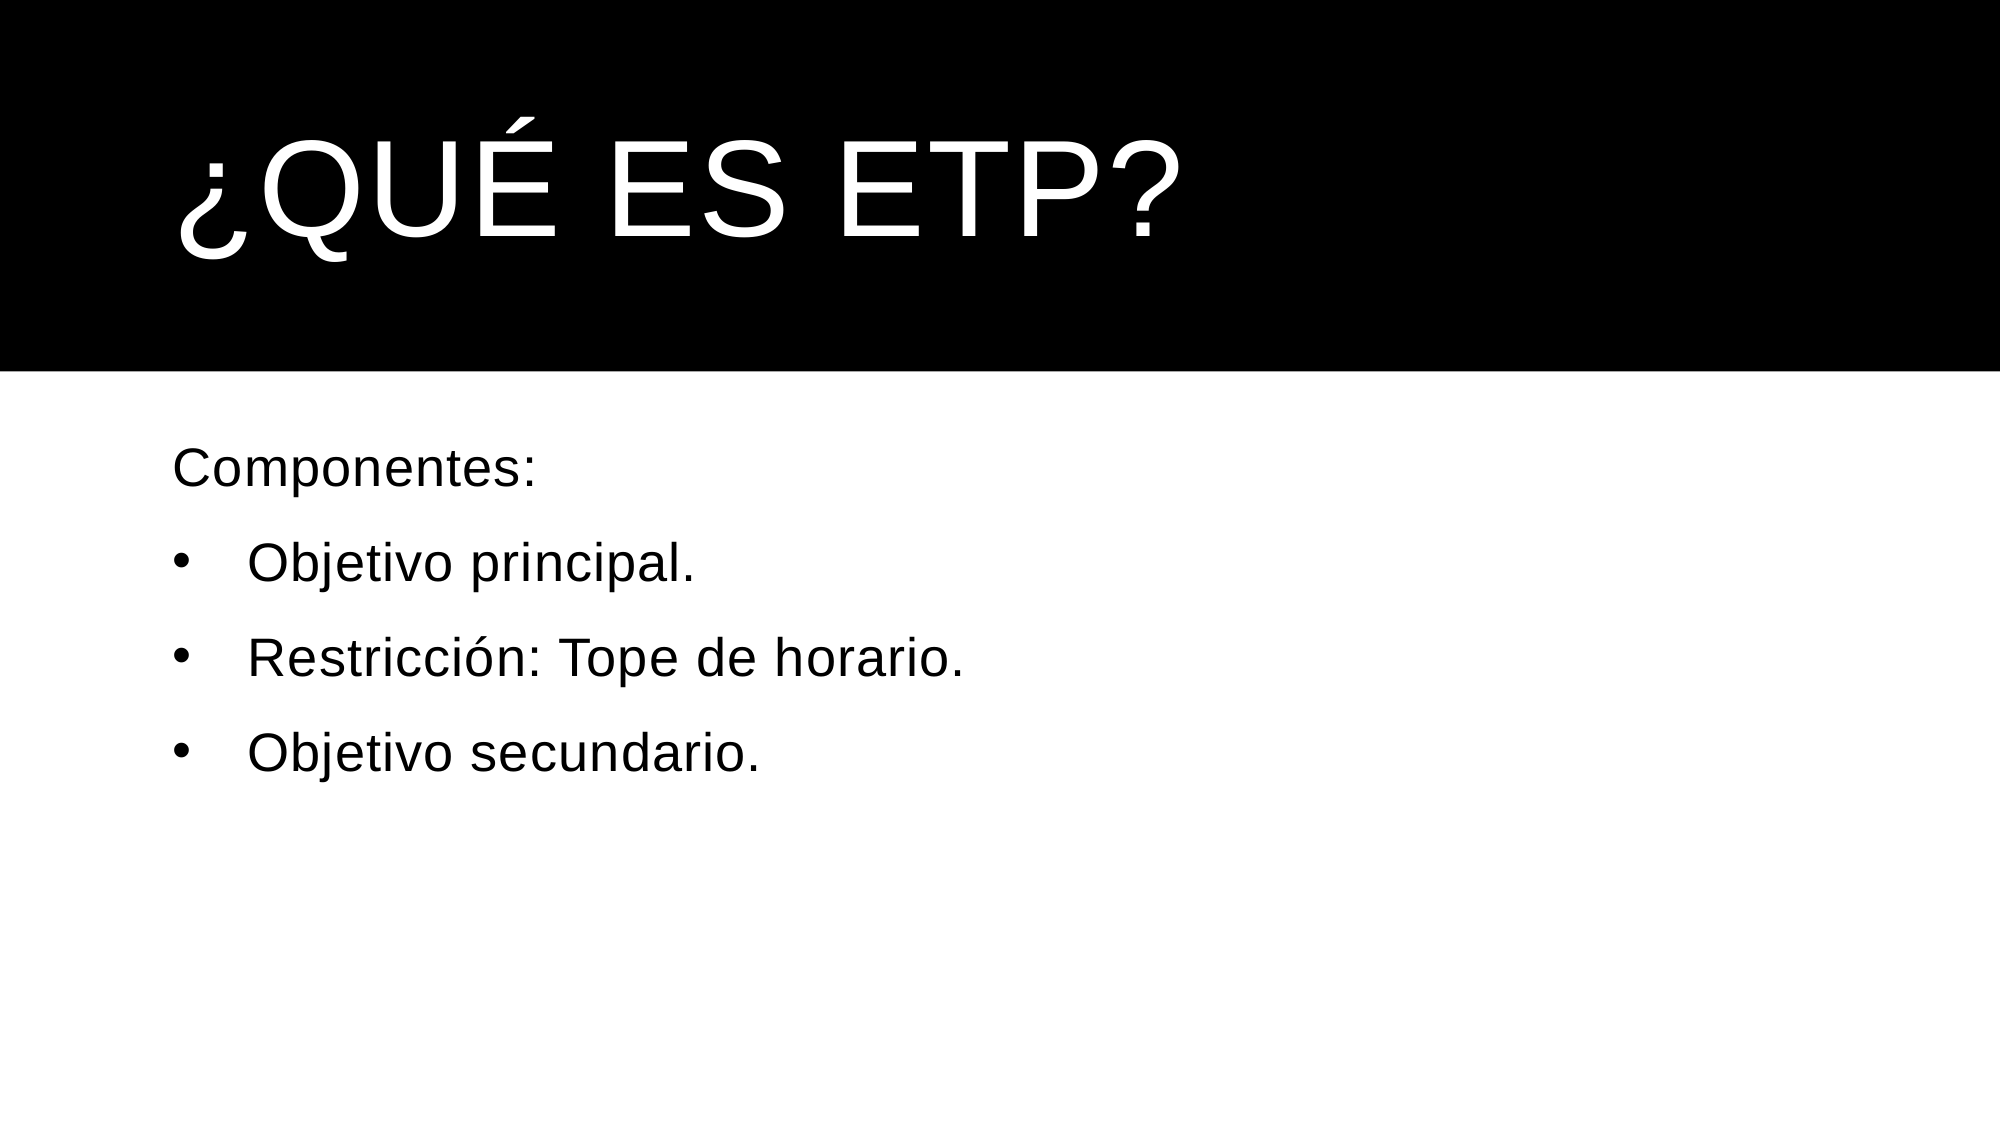

# ¿Qué es ETP?
Componentes:
Objetivo principal.
Restricción: Tope de horario.
Objetivo secundario.